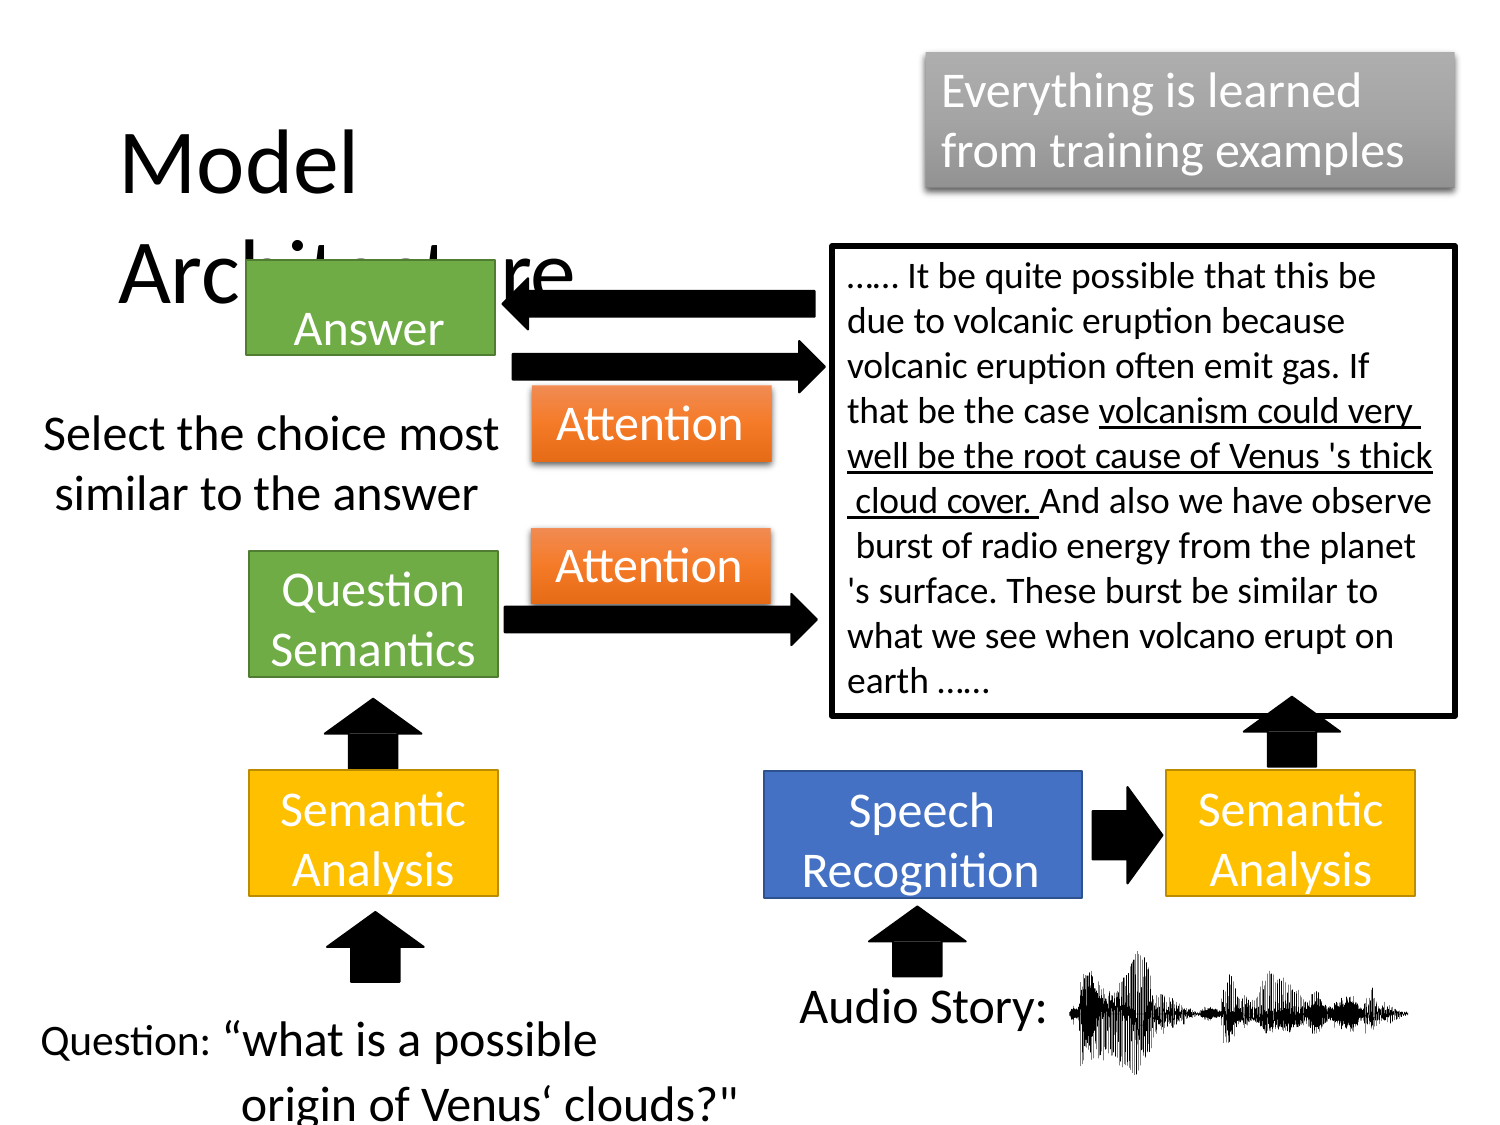

# Everything is learned  from training examples
Model Architecture

…… It be quite possible that this be  due to volcanic eruption because  volcanic eruption often emit gas. If  that be the case volcanism could very  well be the root cause of Venus 's thick  cloud cover. And also we have observe  burst of radio energy from the planet  's surface. These burst be similar to  what we see when volcano erupt on  earth ……
Answer

Attention
Select the choice most  similar to the answer

Attention
Question
Semantics

Semantic
Analysis
Semantic
Analysis
Speech  Recognition

Audio Story:
Question: “what is a possible
origin of Venus‘ clouds?"